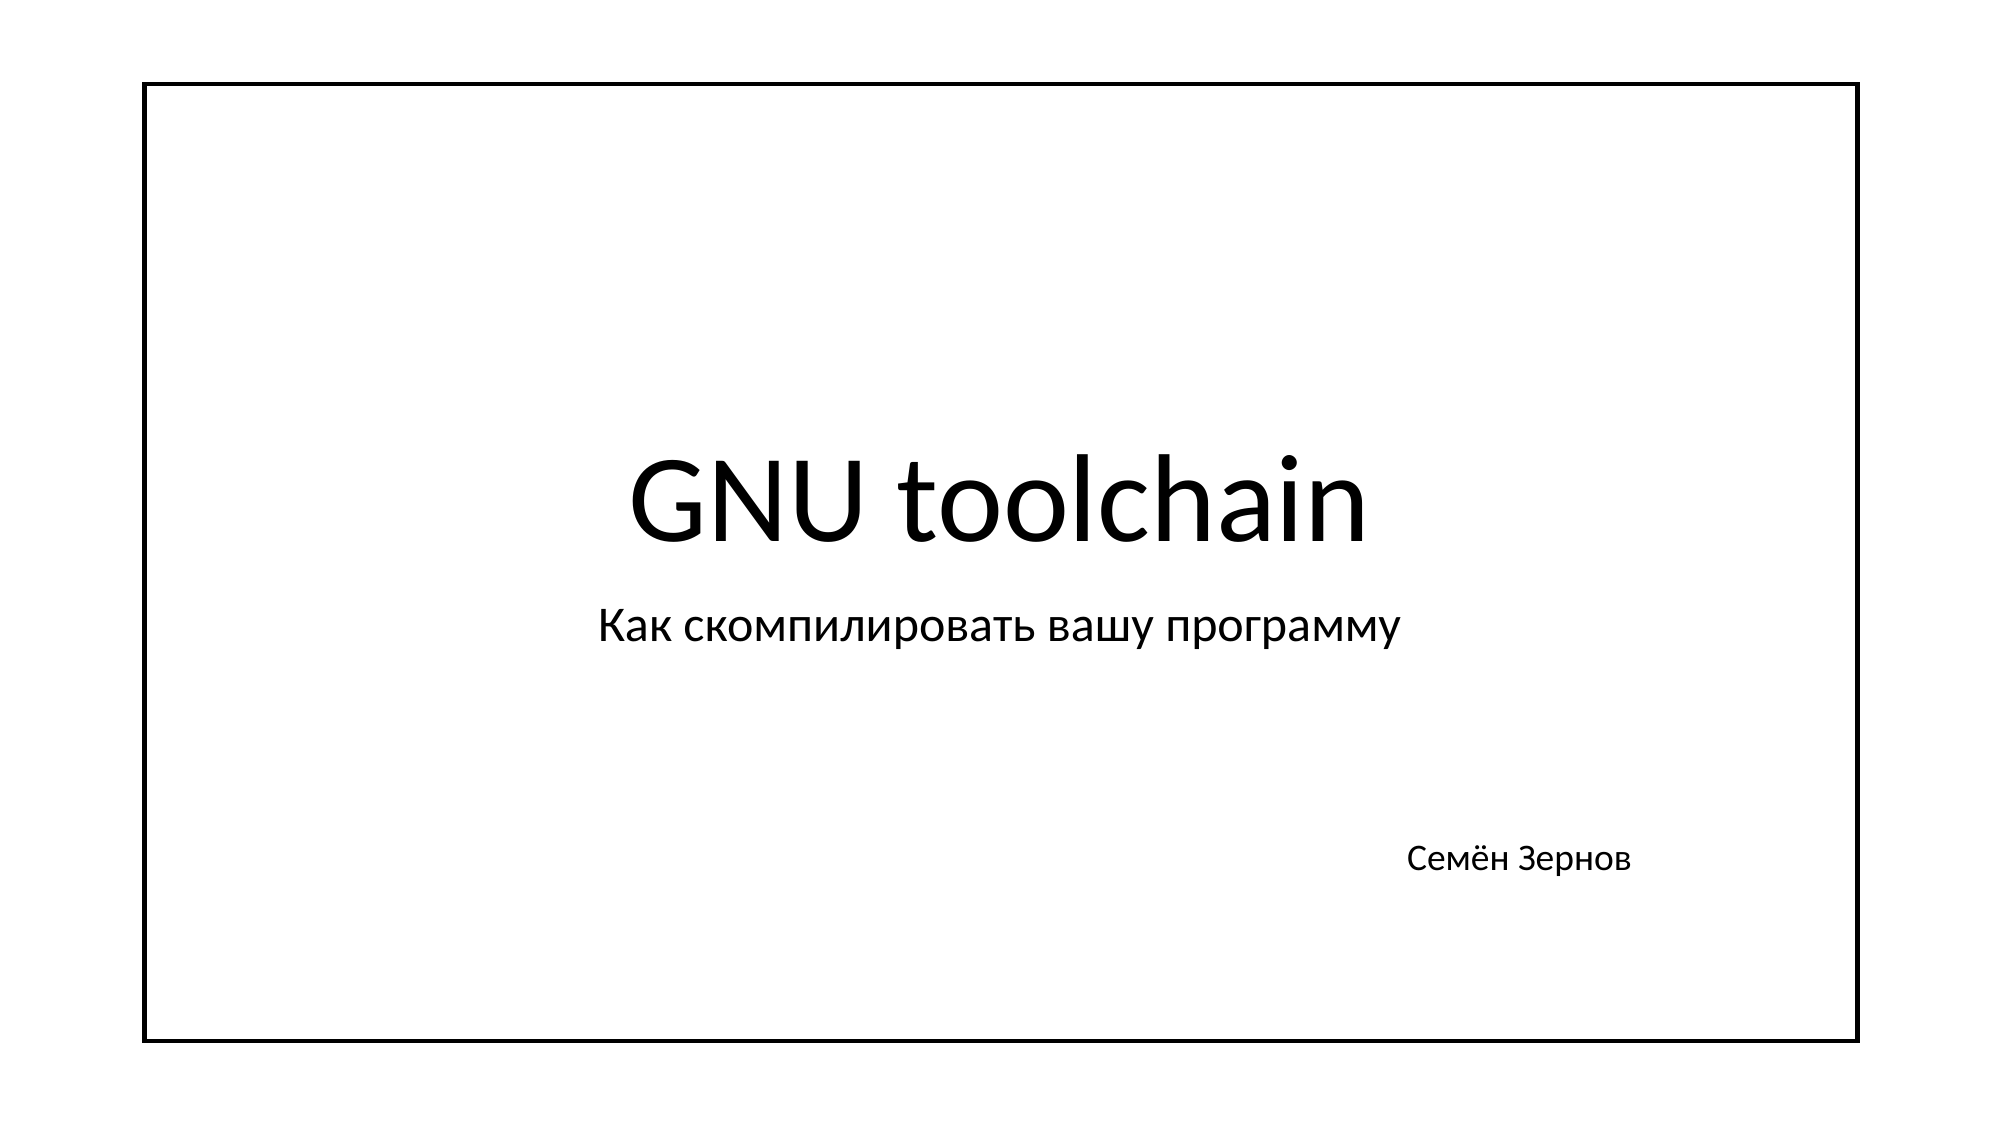

# GNU toolchain
Как скомпилировать вашу программу

Семён Зернов